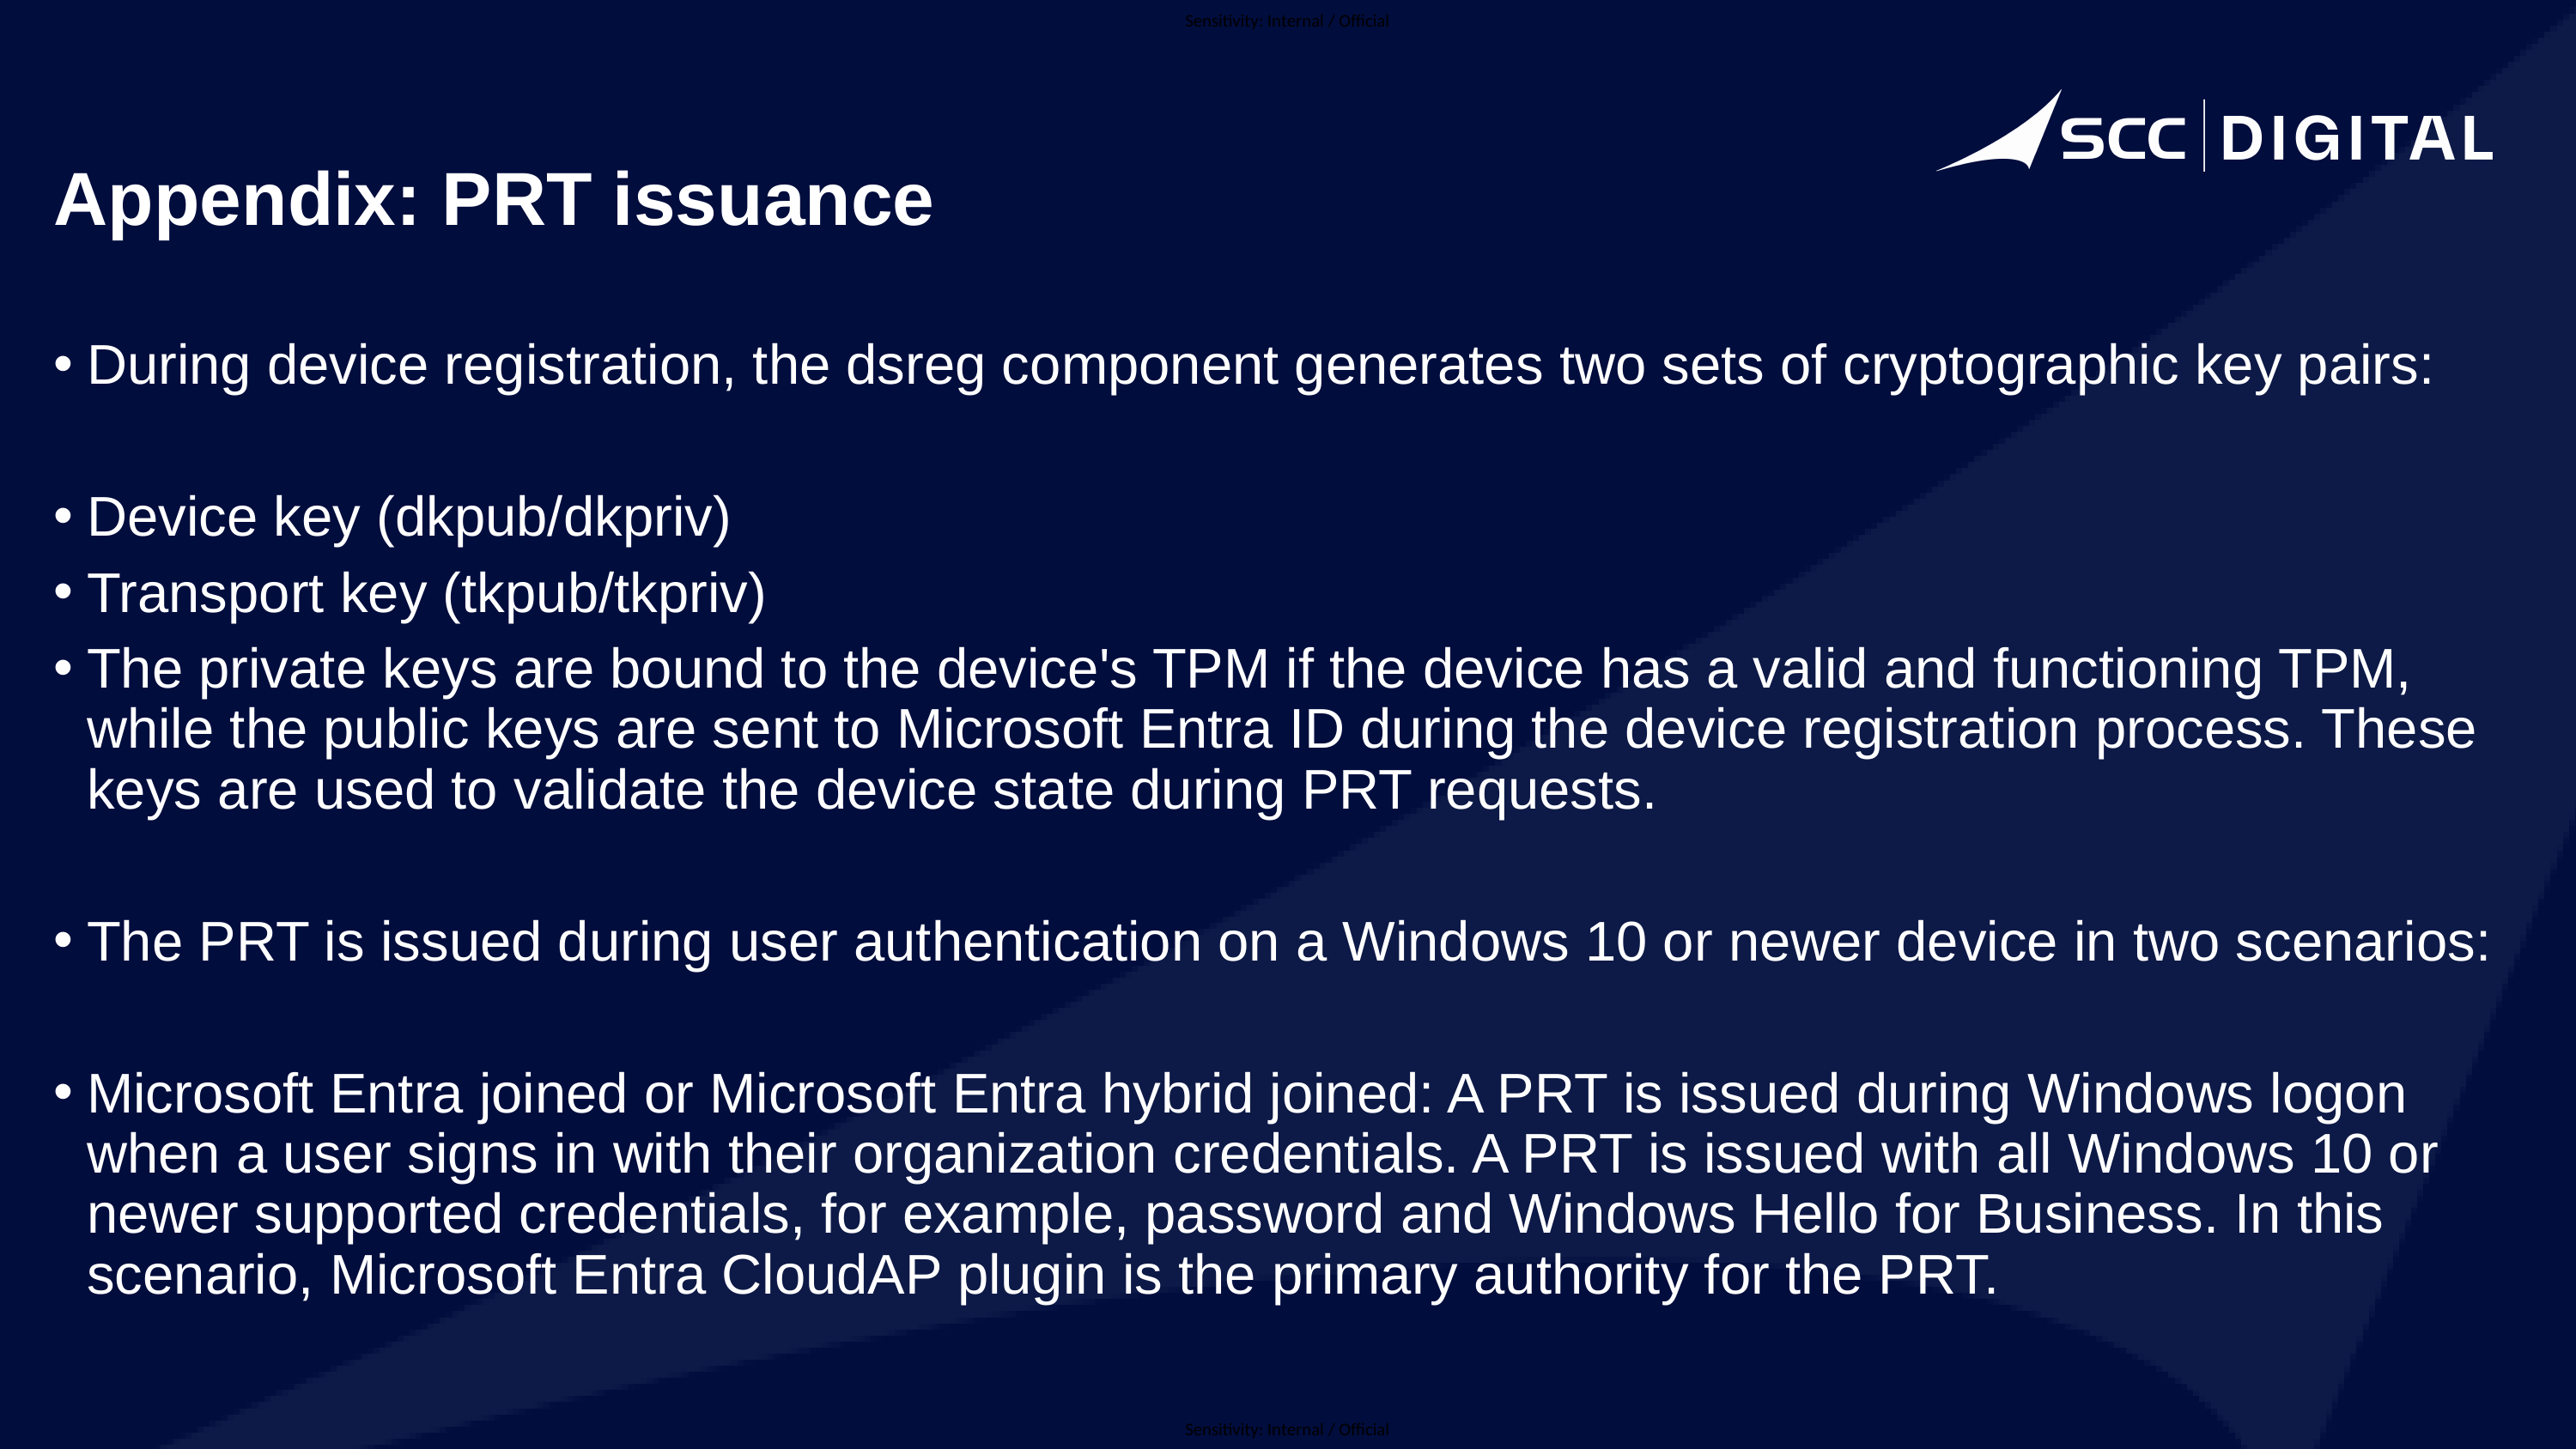

# Appendix: PRT issuance
During device registration, the dsreg component generates two sets of cryptographic key pairs:

Device key (dkpub/dkpriv)
Transport key (tkpub/tkpriv)
The private keys are bound to the device's TPM if the device has a valid and functioning TPM, while the public keys are sent to Microsoft Entra ID during the device registration process. These keys are used to validate the device state during PRT requests.

The PRT is issued during user authentication on a Windows 10 or newer device in two scenarios:

Microsoft Entra joined or Microsoft Entra hybrid joined: A PRT is issued during Windows logon when a user signs in with their organization credentials. A PRT is issued with all Windows 10 or newer supported credentials, for example, password and Windows Hello for Business. In this scenario, Microsoft Entra CloudAP plugin is the primary authority for the PRT.